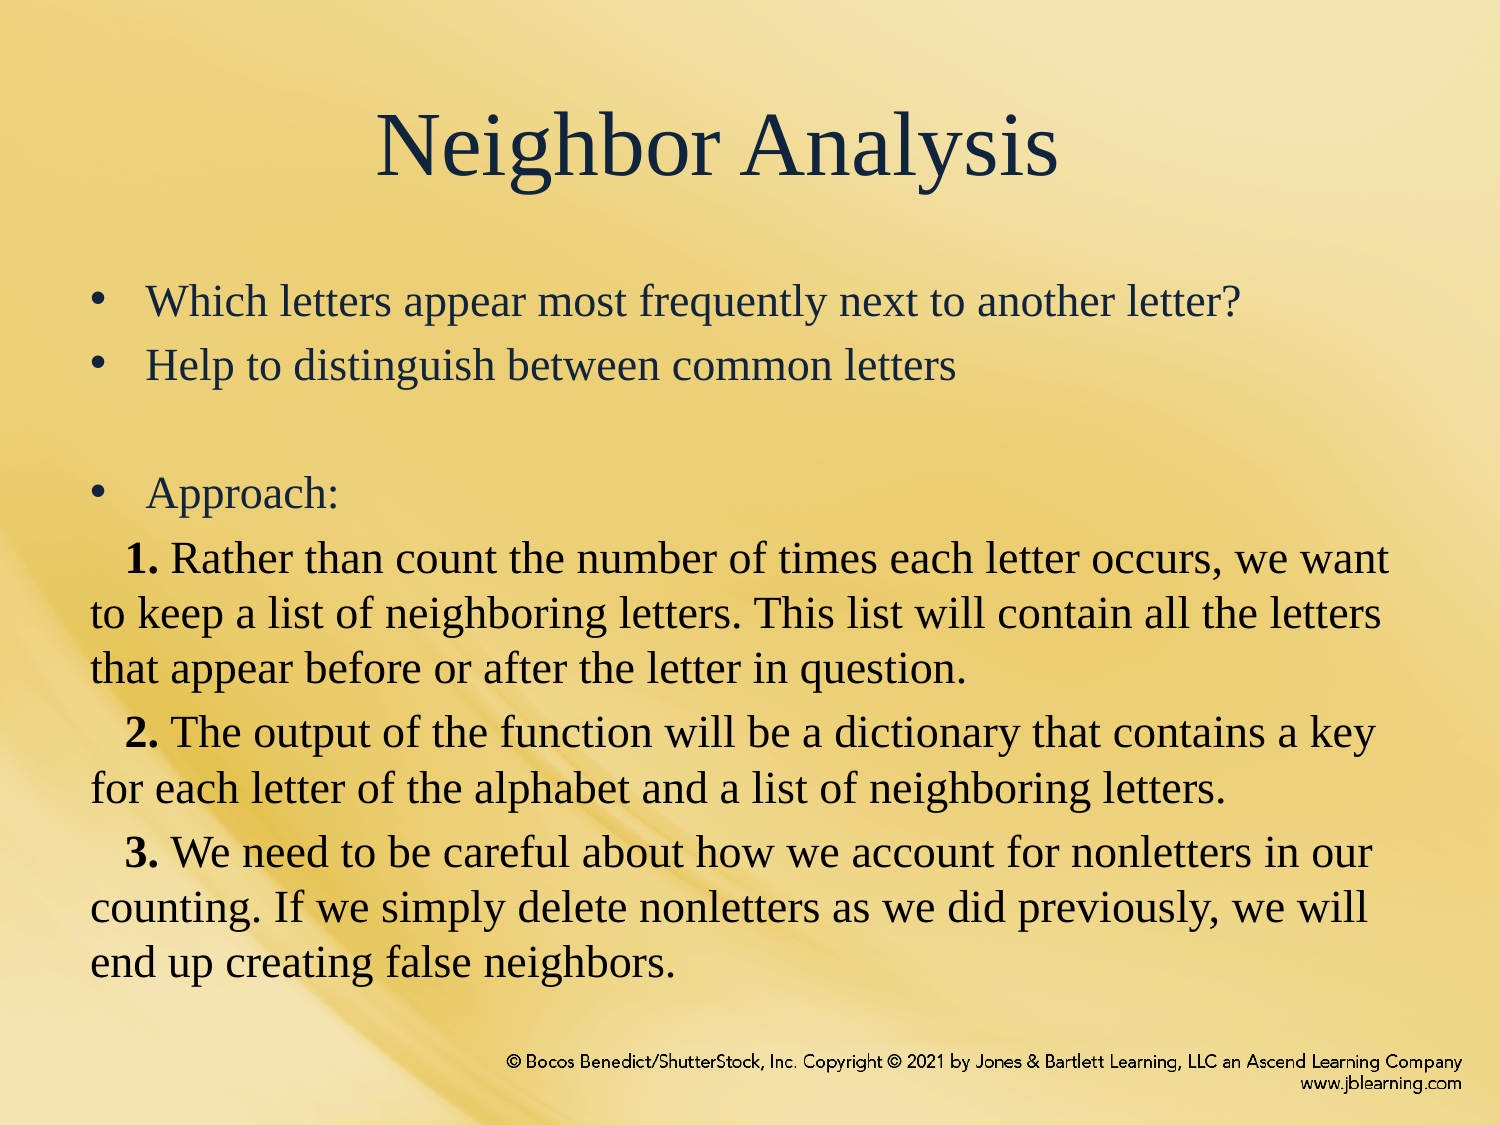

# Neighbor Analysis
Which letters appear most frequently next to another letter?
Help to distinguish between common letters

Approach:
   1. Rather than count the number of times each letter occurs, we want to keep a list of neighboring letters. This list will contain all the letters that appear before or after the letter in question.
   2. The output of the function will be a dictionary that contains a key for each letter of the alphabet and a list of neighboring letters.
   3. We need to be careful about how we account for nonletters in our counting. If we simply delete nonletters as we did previously, we will end up creating false neighbors.